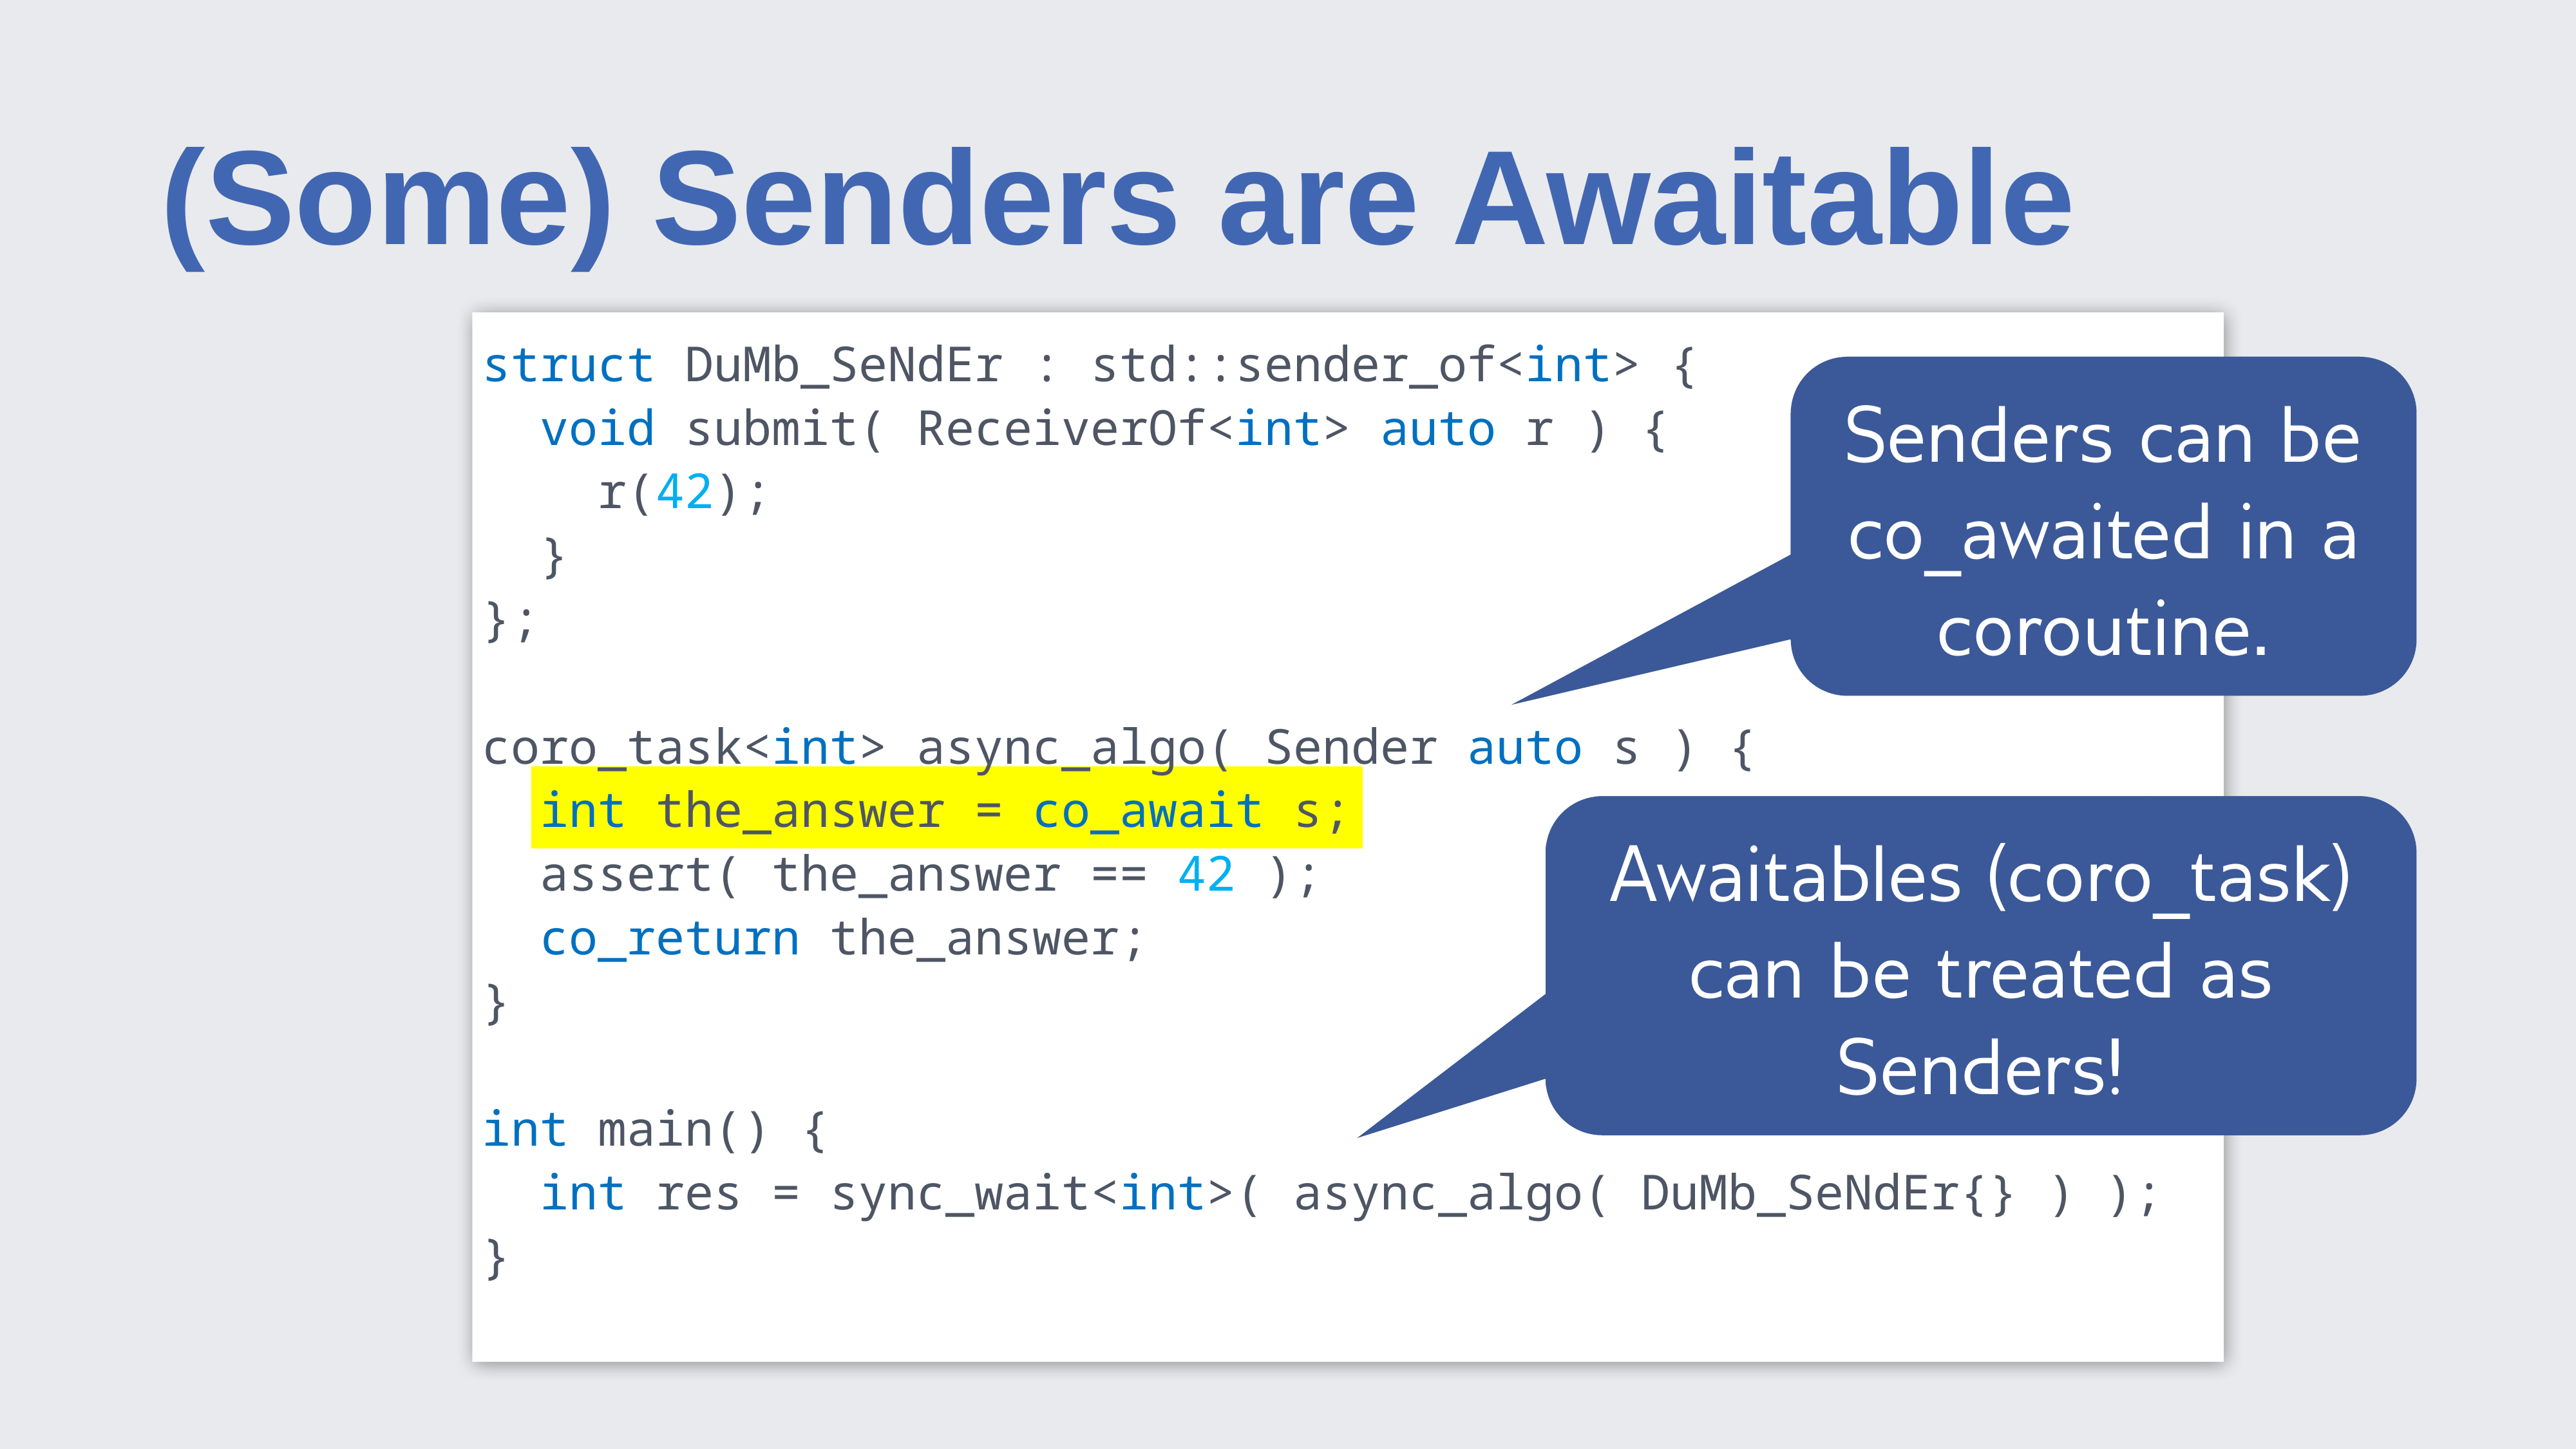

# (Some) Senders are Awaitable
struct DuMb_SeNdEr : std::sender_of<int> {
  void submit( ReceiverOf<int> auto r ) {
    r(42);
  }
};

coro_task<int> async_algo( Sender auto s ) {
  int the_answer = co_await s;
  assert( the_answer == 42 );
  co_return the_answer;
}

int main() {
  int res = sync_wait<int>( async_algo( DuMb_SeNdEr{} ) );
}

Senders can be co_awaited in a coroutine.

Awaitables (coro_task) can be treated as Senders!